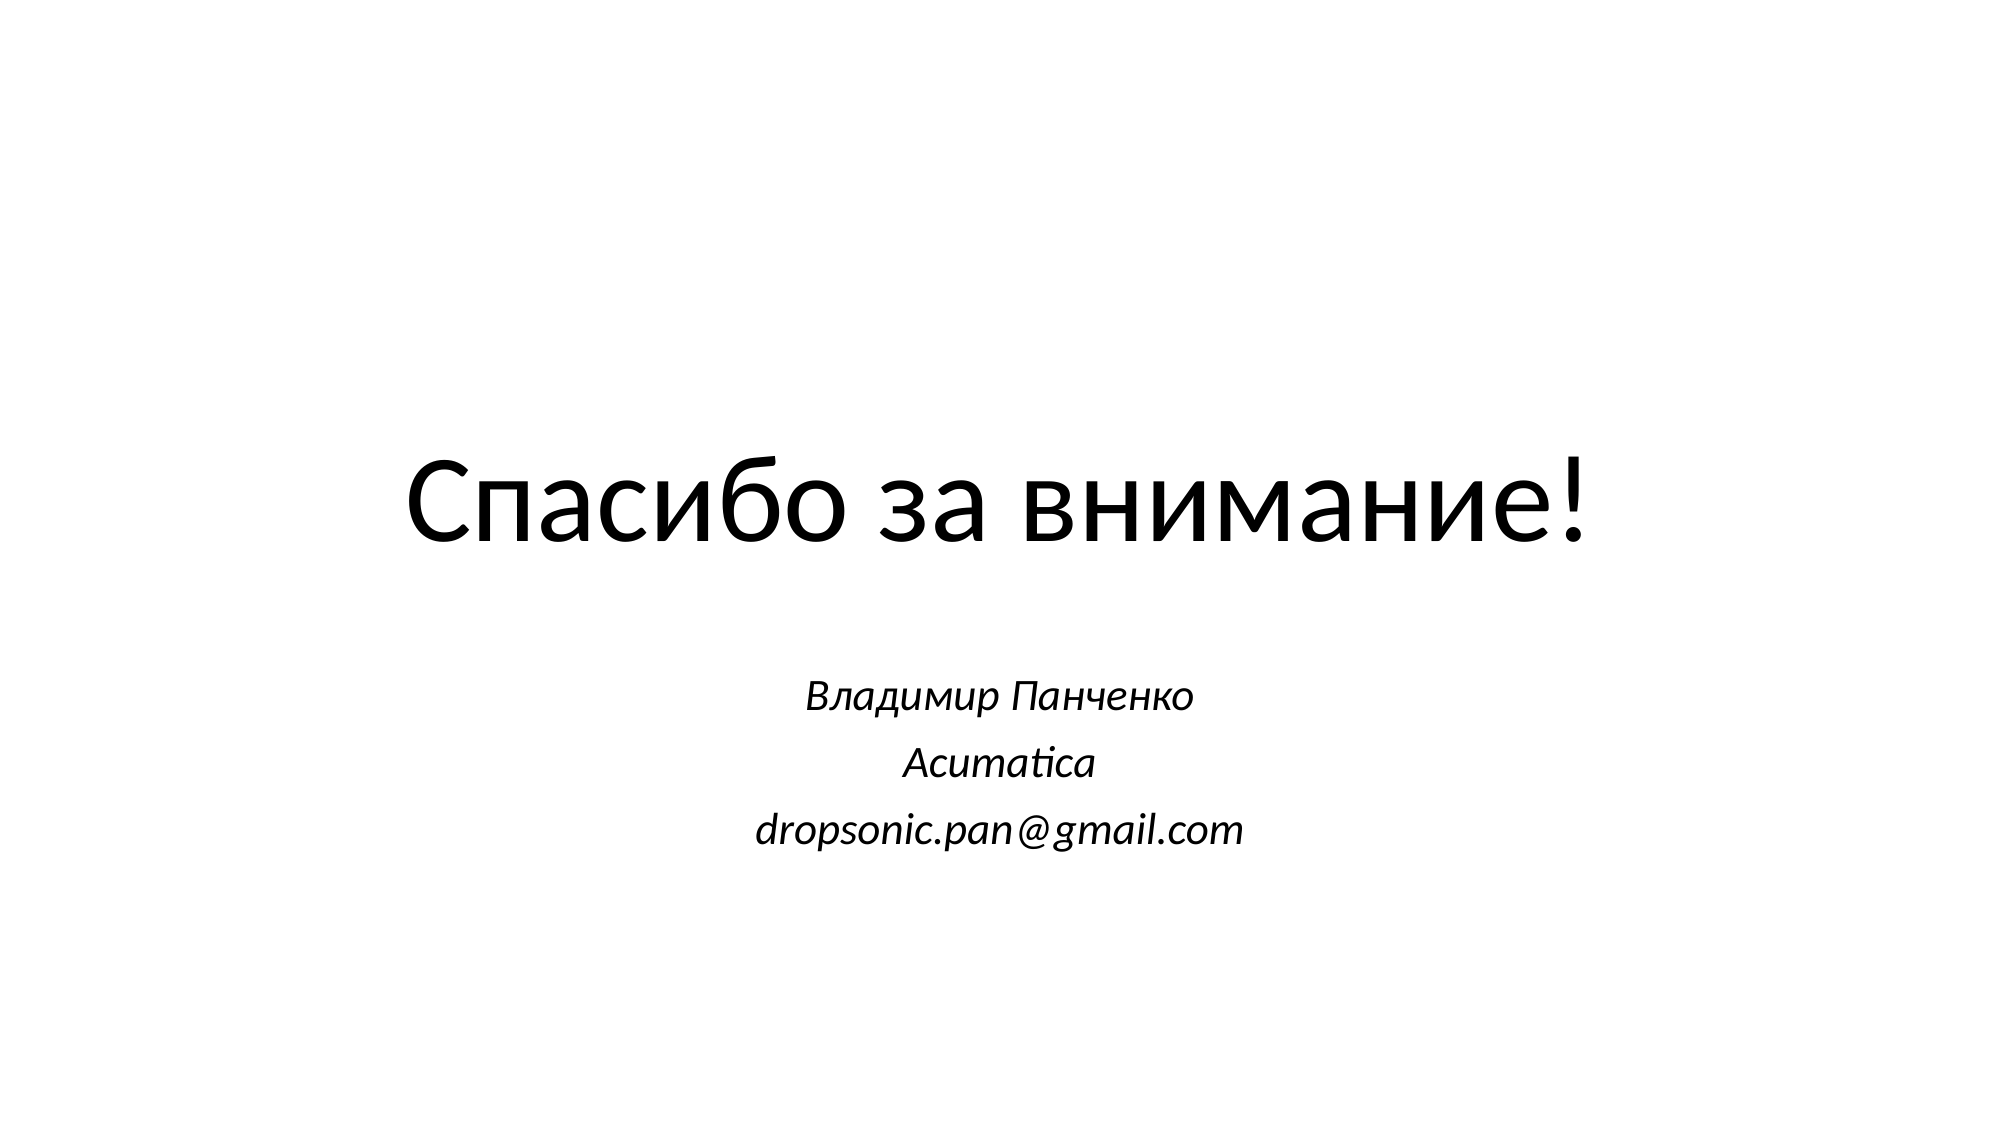

# Спасибо за внимание!

Владимир Панченко
Acumatica
dropsonic.pan@gmail.com